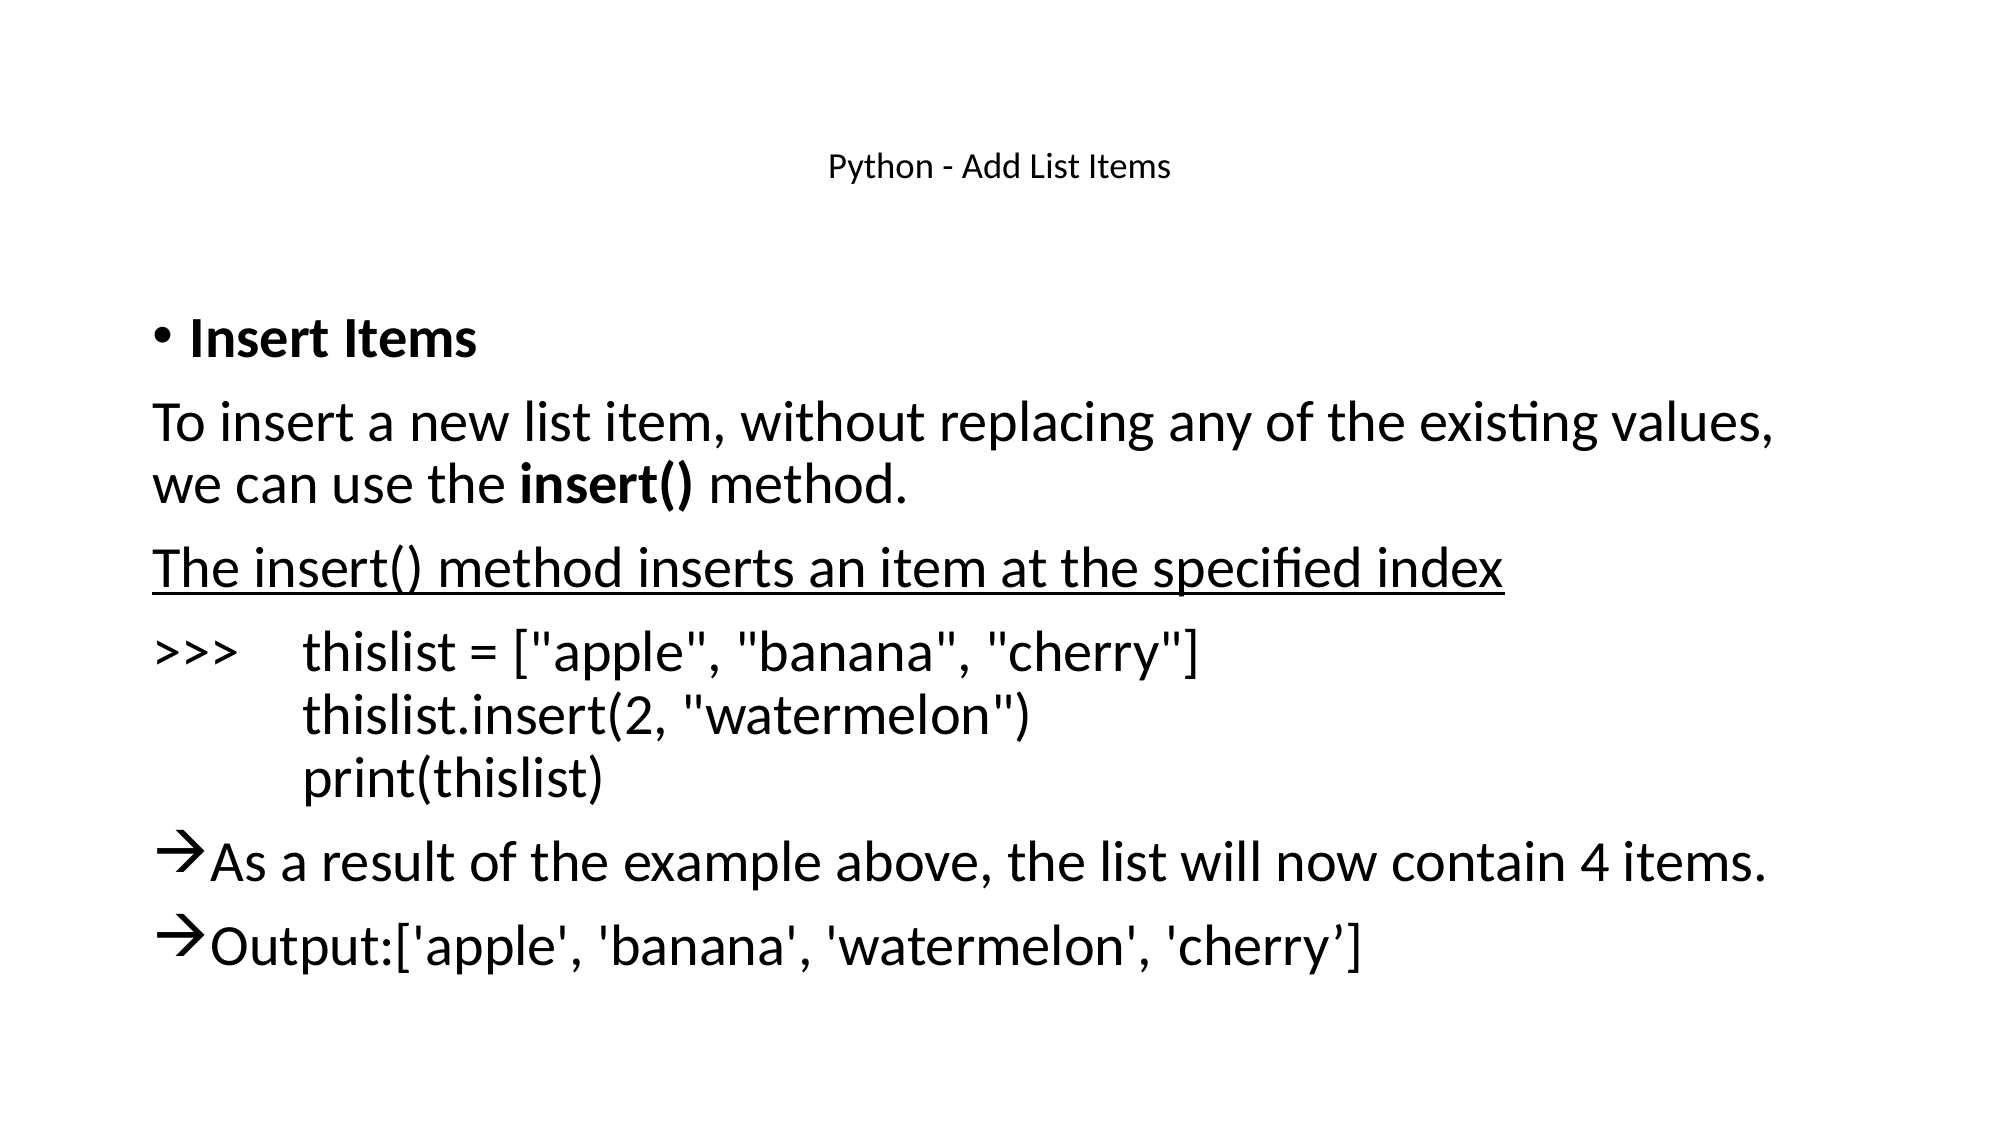

# Python - Add List Items
Insert Items
To insert a new list item, without replacing any of the existing values, we can use the insert() method.
The insert() method inserts an item at the specified index
>>> 	thislist = ["apple", "banana", "cherry"]
	thislist.insert(2, "watermelon")
	print(thislist)
As a result of the example above, the list will now contain 4 items.
Output:['apple', 'banana', 'watermelon', 'cherry’]